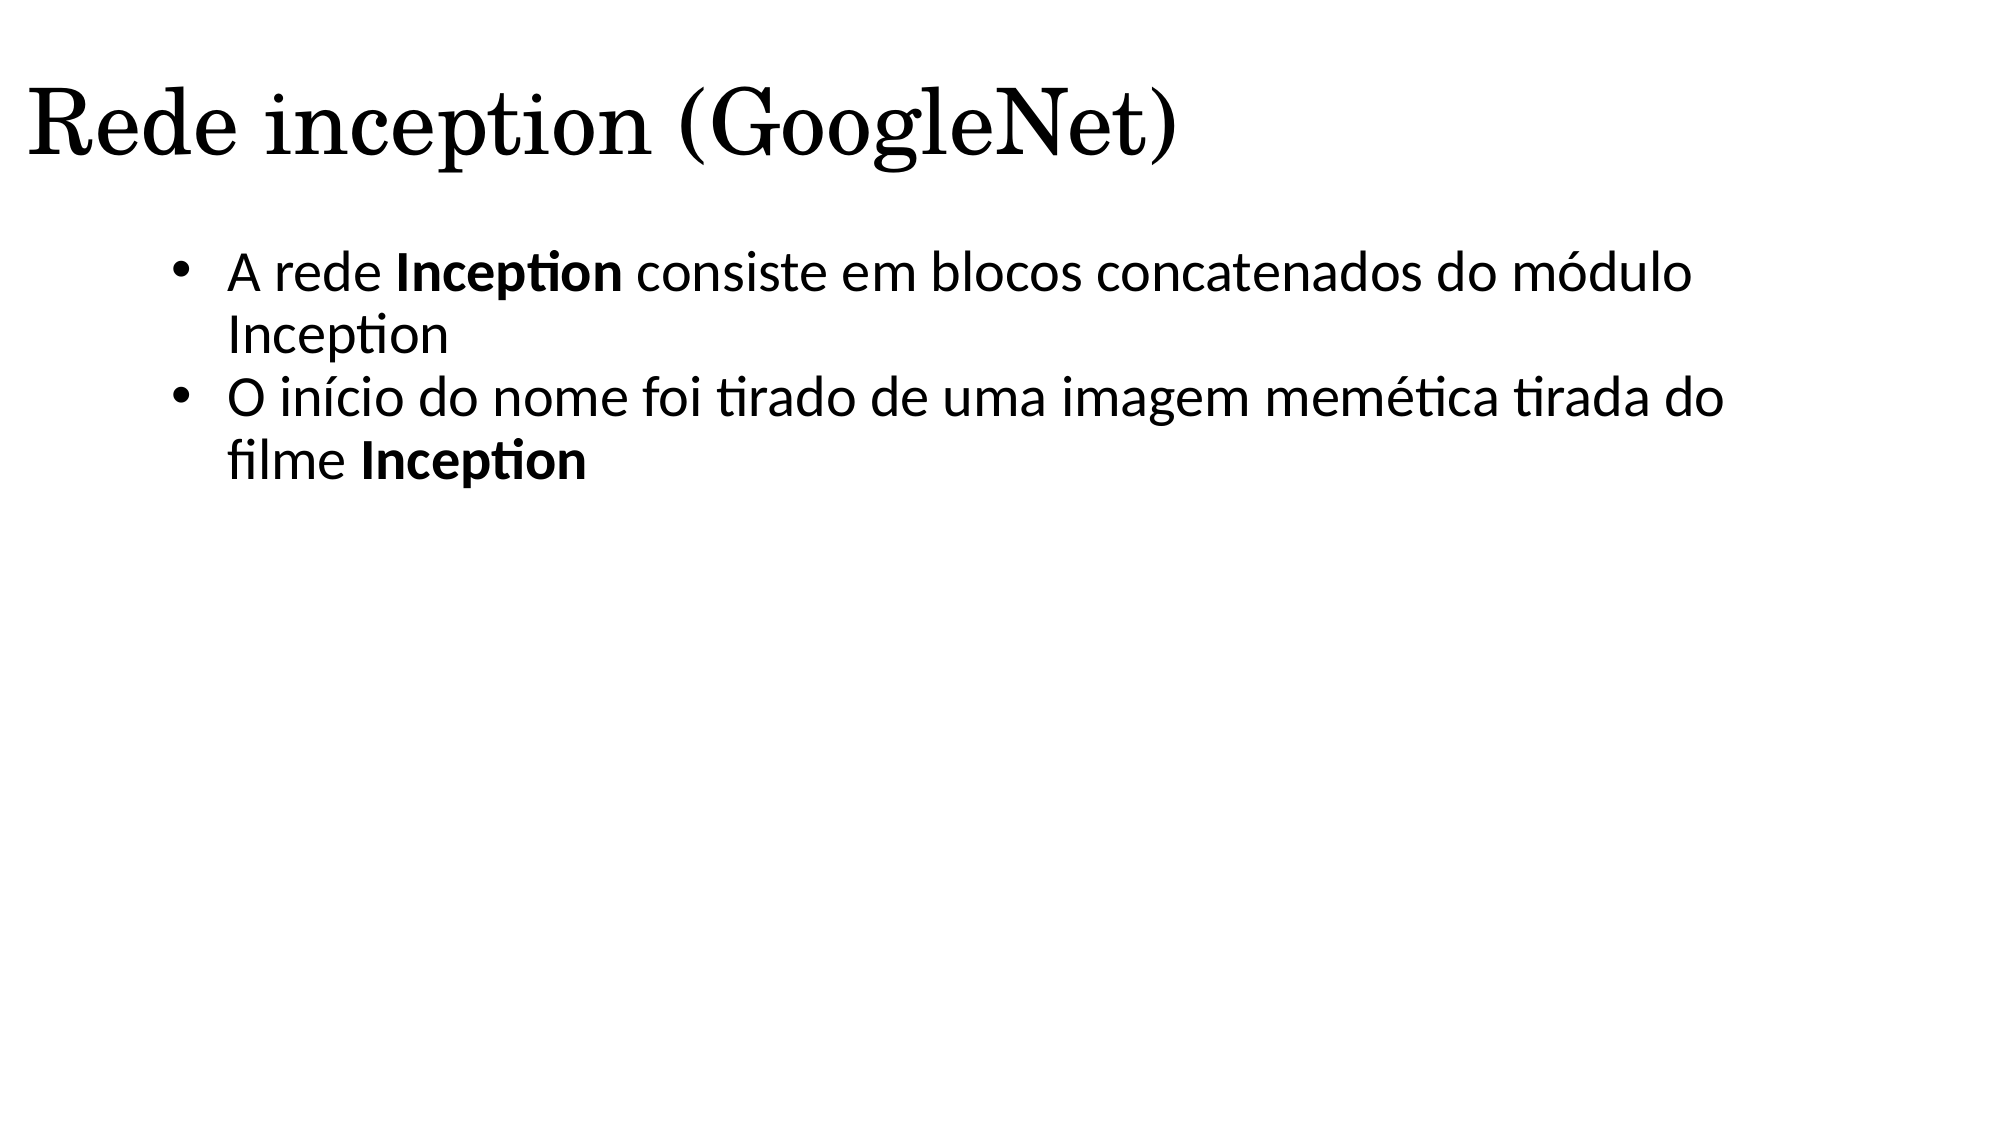

# Rede inception (GoogleNet)
A rede Inception consiste em blocos concatenados do módulo Inception
O início do nome foi tirado de uma imagem memética tirada do filme Inception